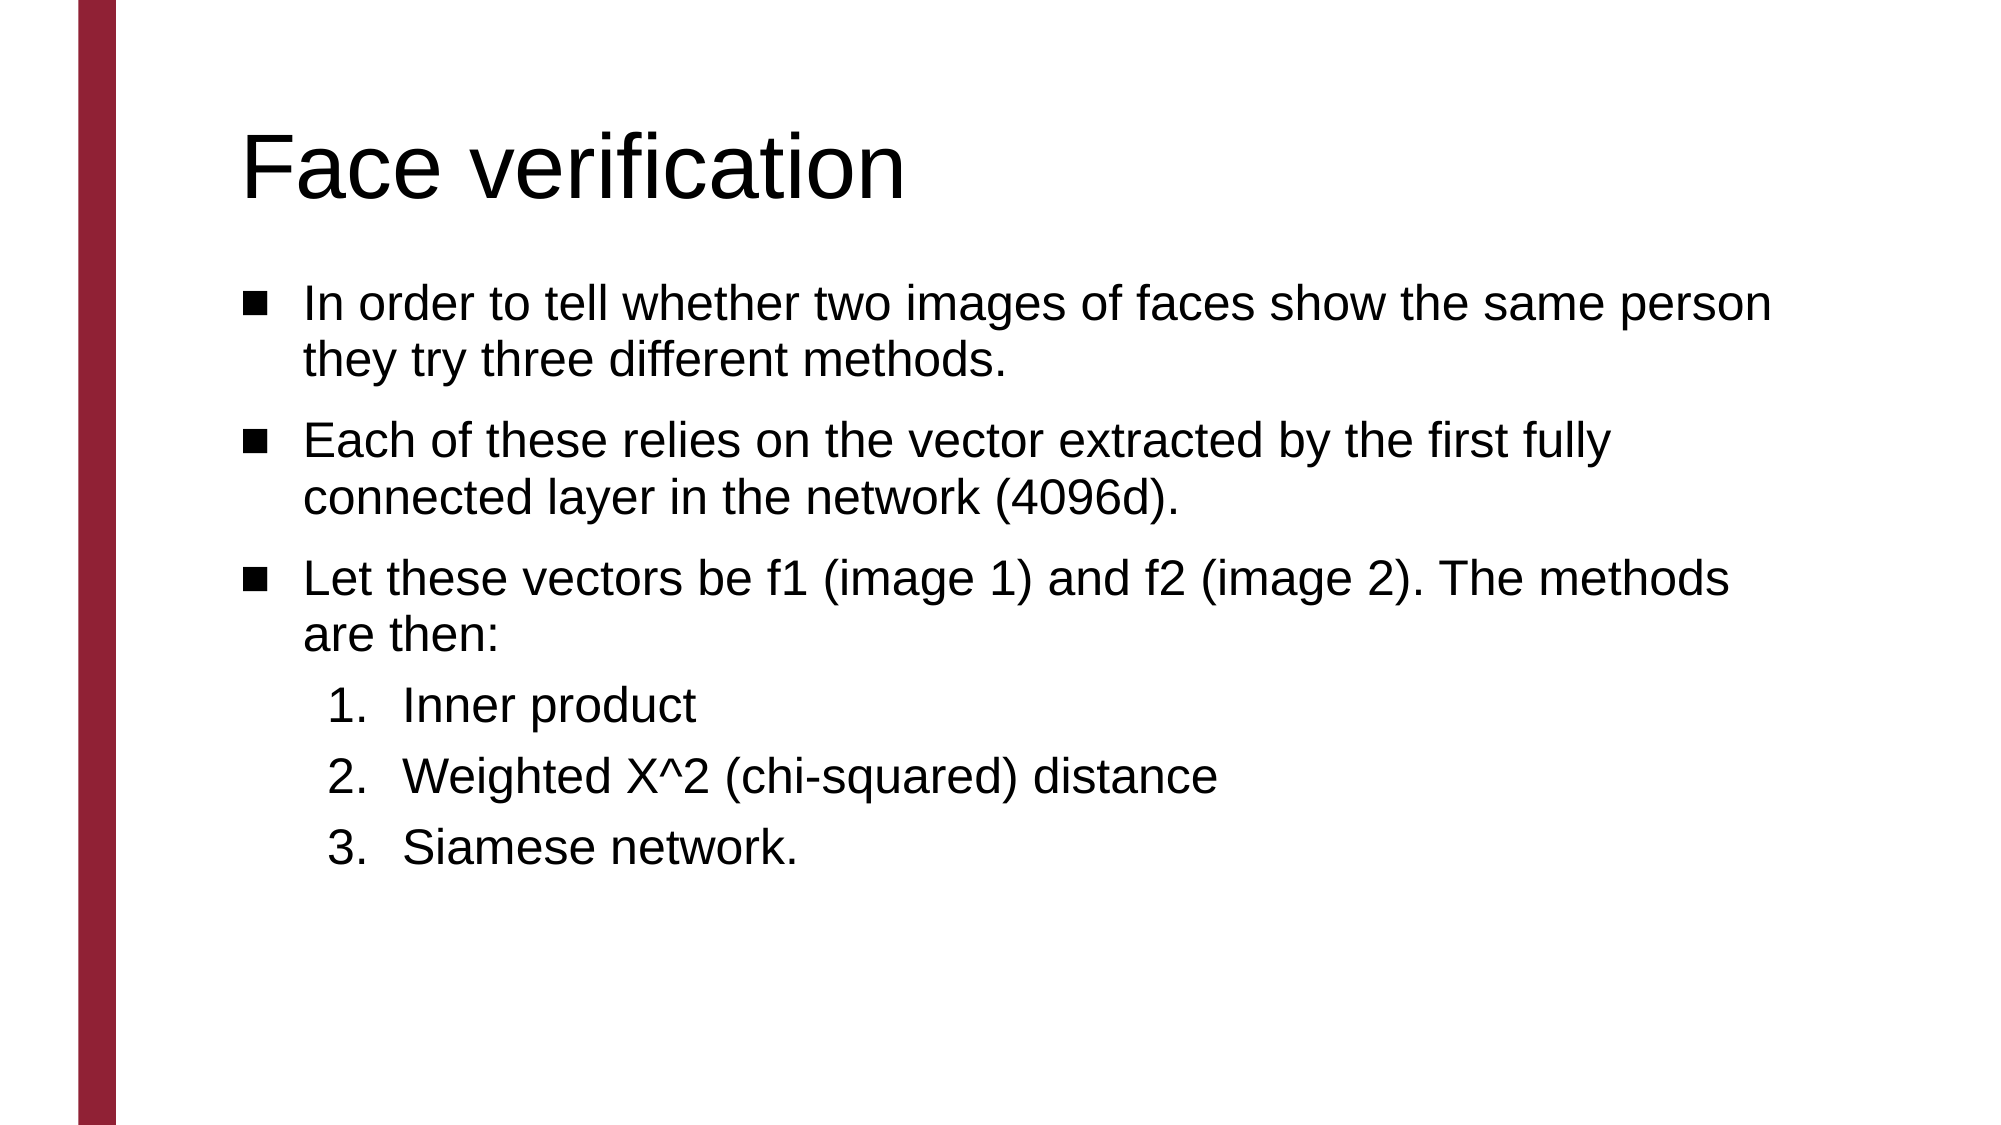

# Face verification
In order to tell whether two images of faces show the same person they try three different methods.
Each of these relies on the vector extracted by the first fully connected layer in the network (4096d).
Let these vectors be f1 (image 1) and f2 (image 2). The methods are then:
Inner product
Weighted X^2 (chi-squared) distance
Siamese network.